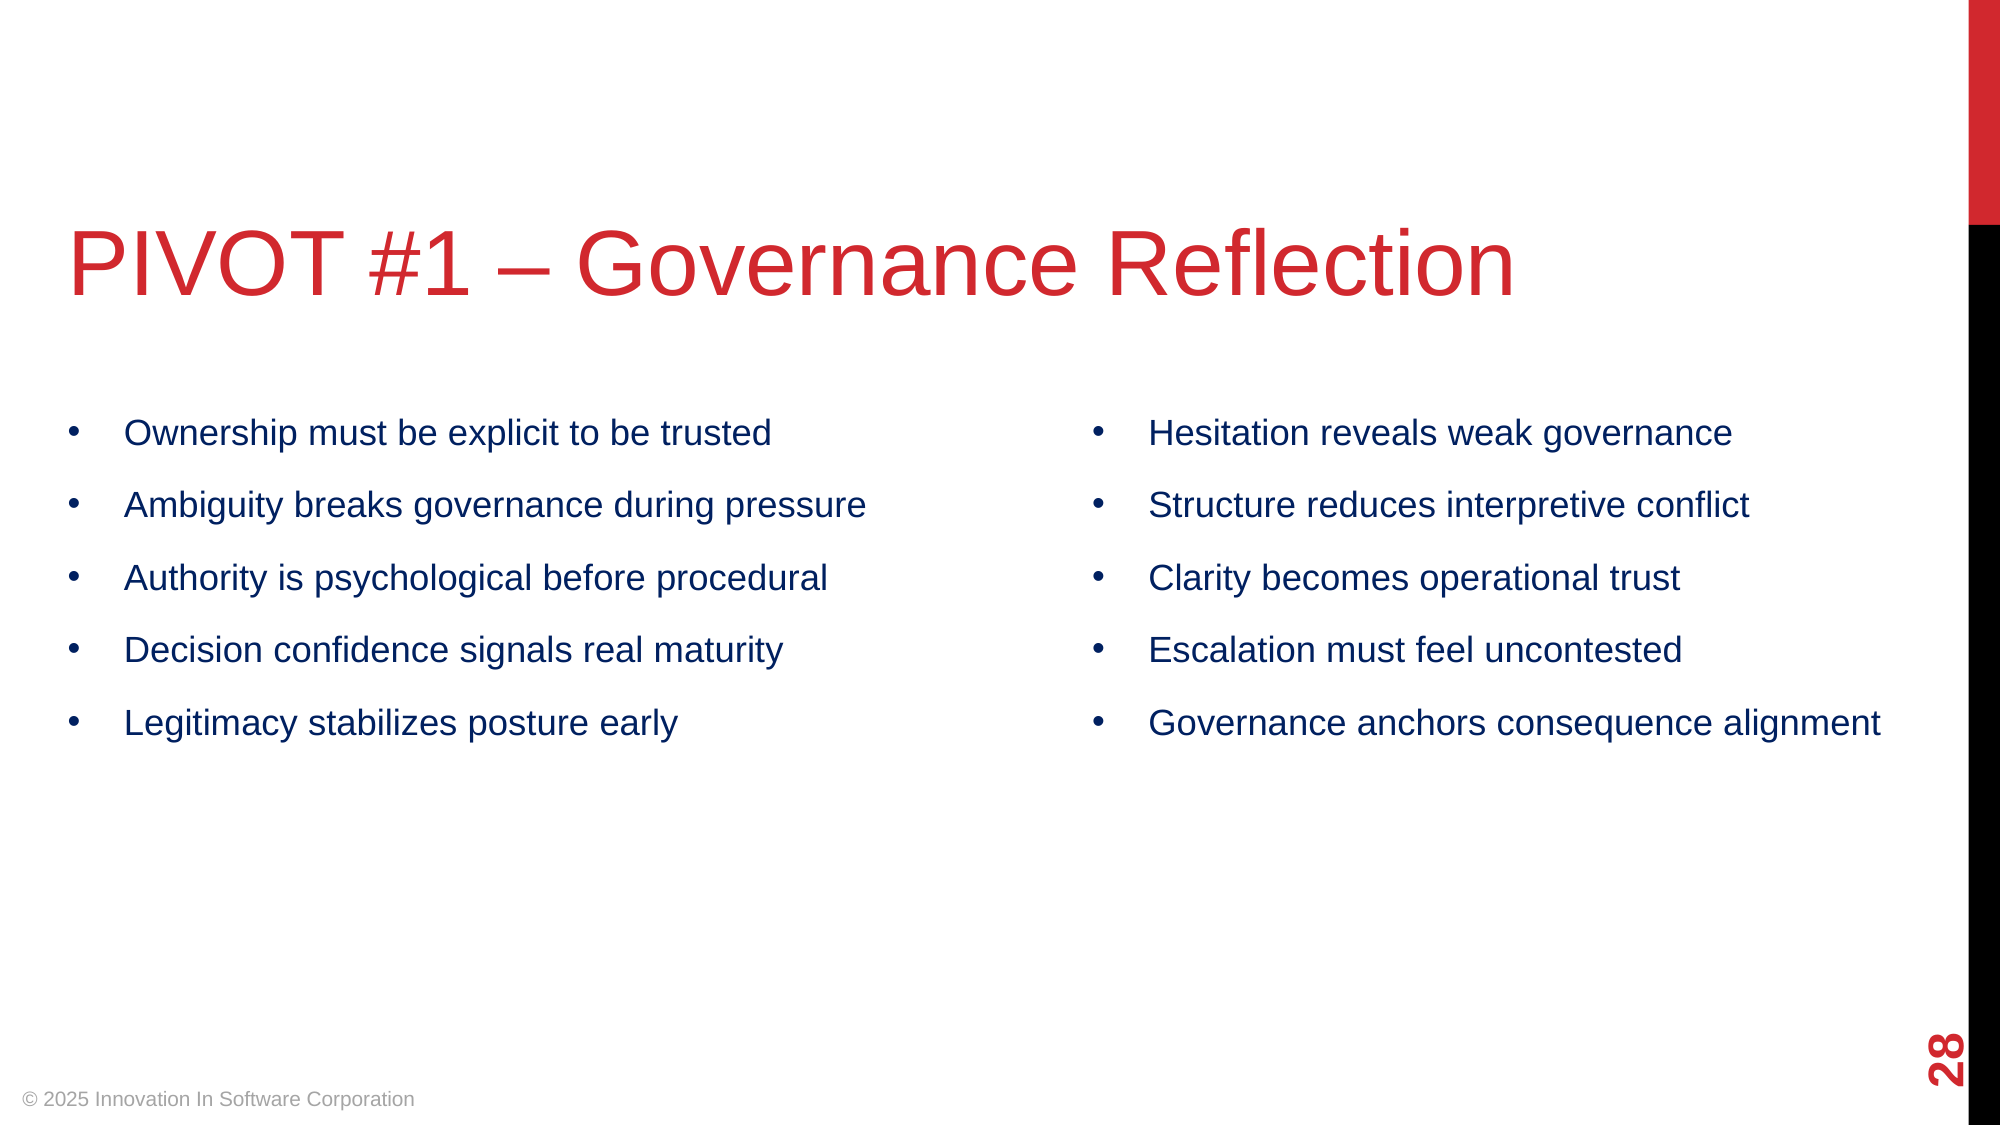

PIVOT #1 – Governance Reflection
Ownership must be explicit to be trusted
Hesitation reveals weak governance
Ambiguity breaks governance during pressure
Structure reduces interpretive conflict
Authority is psychological before procedural
Clarity becomes operational trust
Decision confidence signals real maturity
Escalation must feel uncontested
Legitimacy stabilizes posture early
Governance anchors consequence alignment
28
© 2025 Innovation In Software Corporation